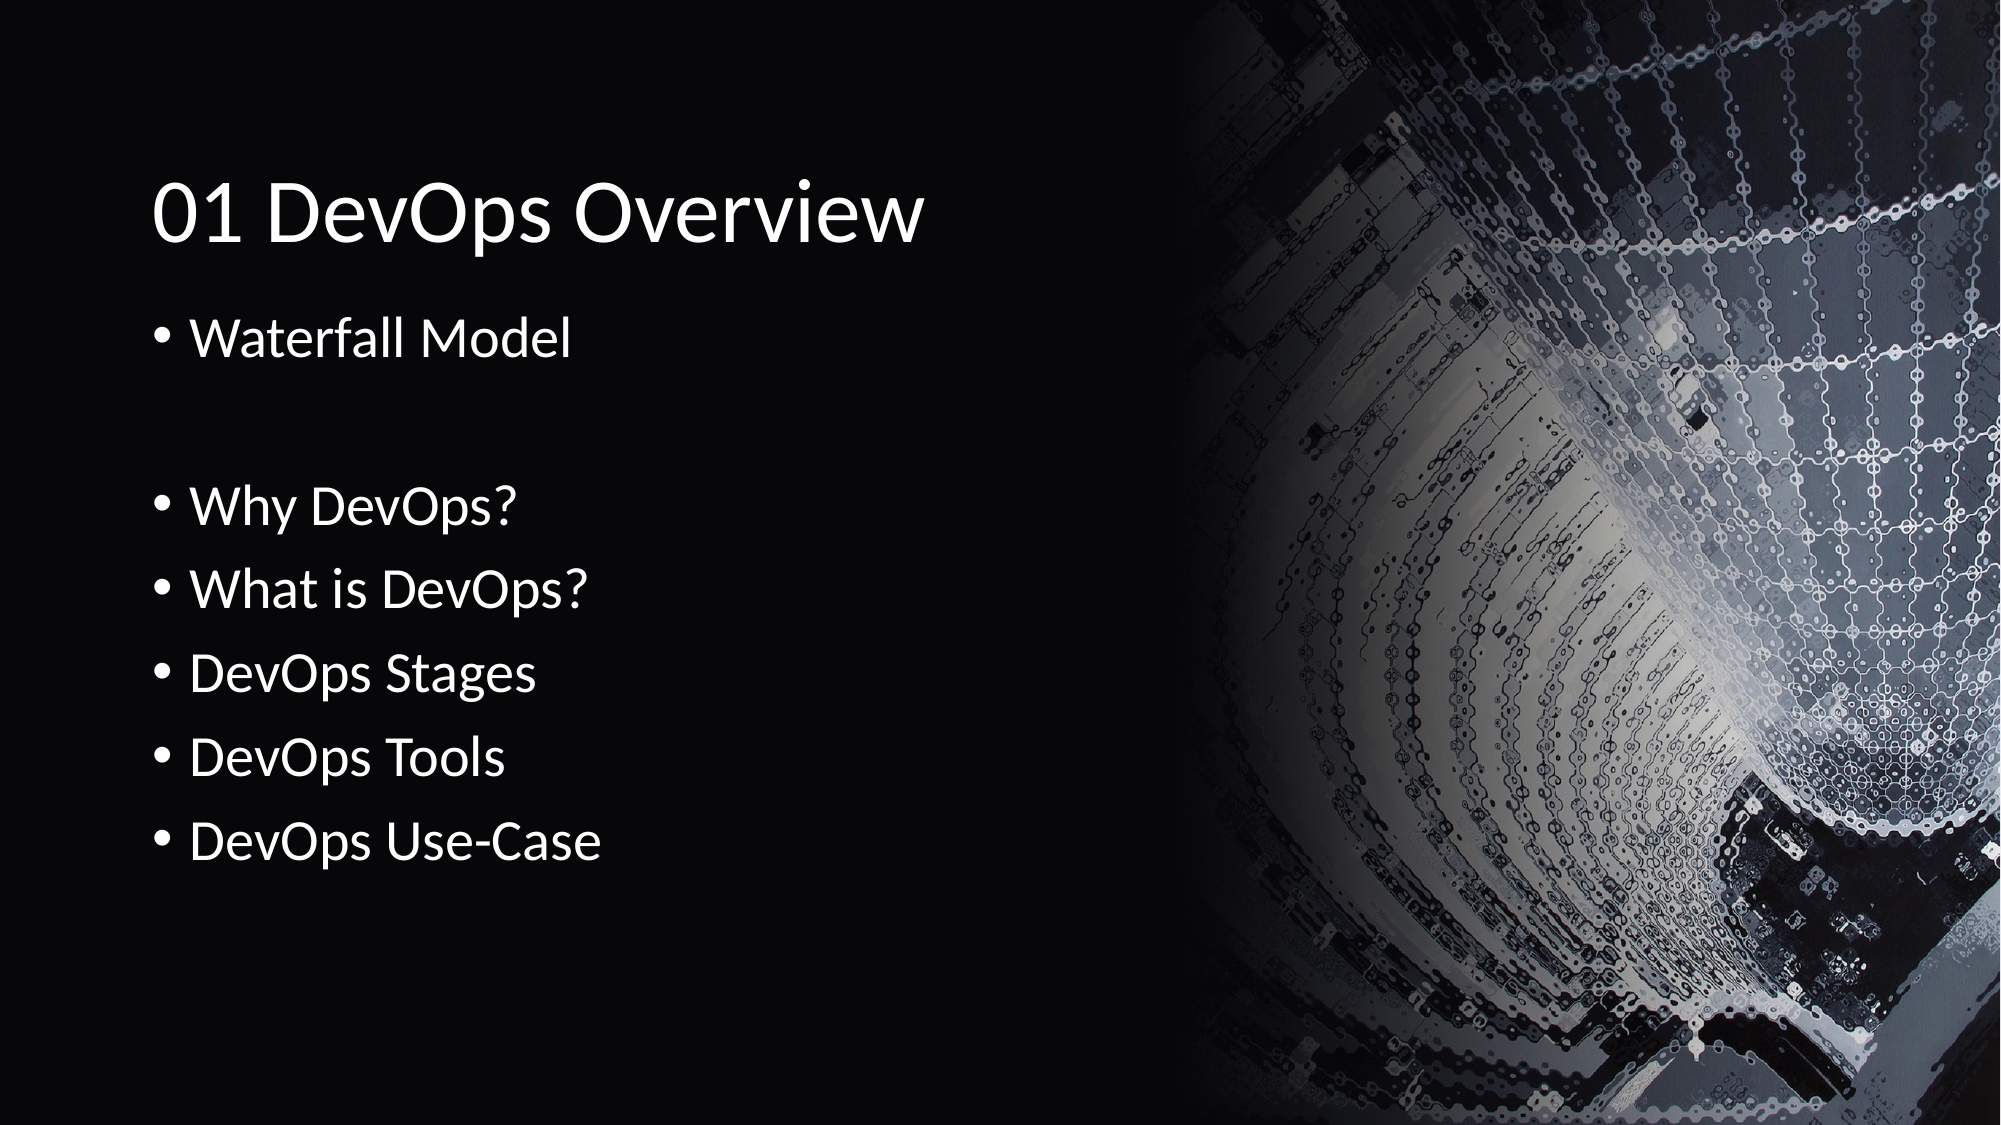

# 01 DevOps Overview
Waterfall Model

Why DevOps?
What is DevOps?
DevOps Stages
DevOps Tools
DevOps Use-Case